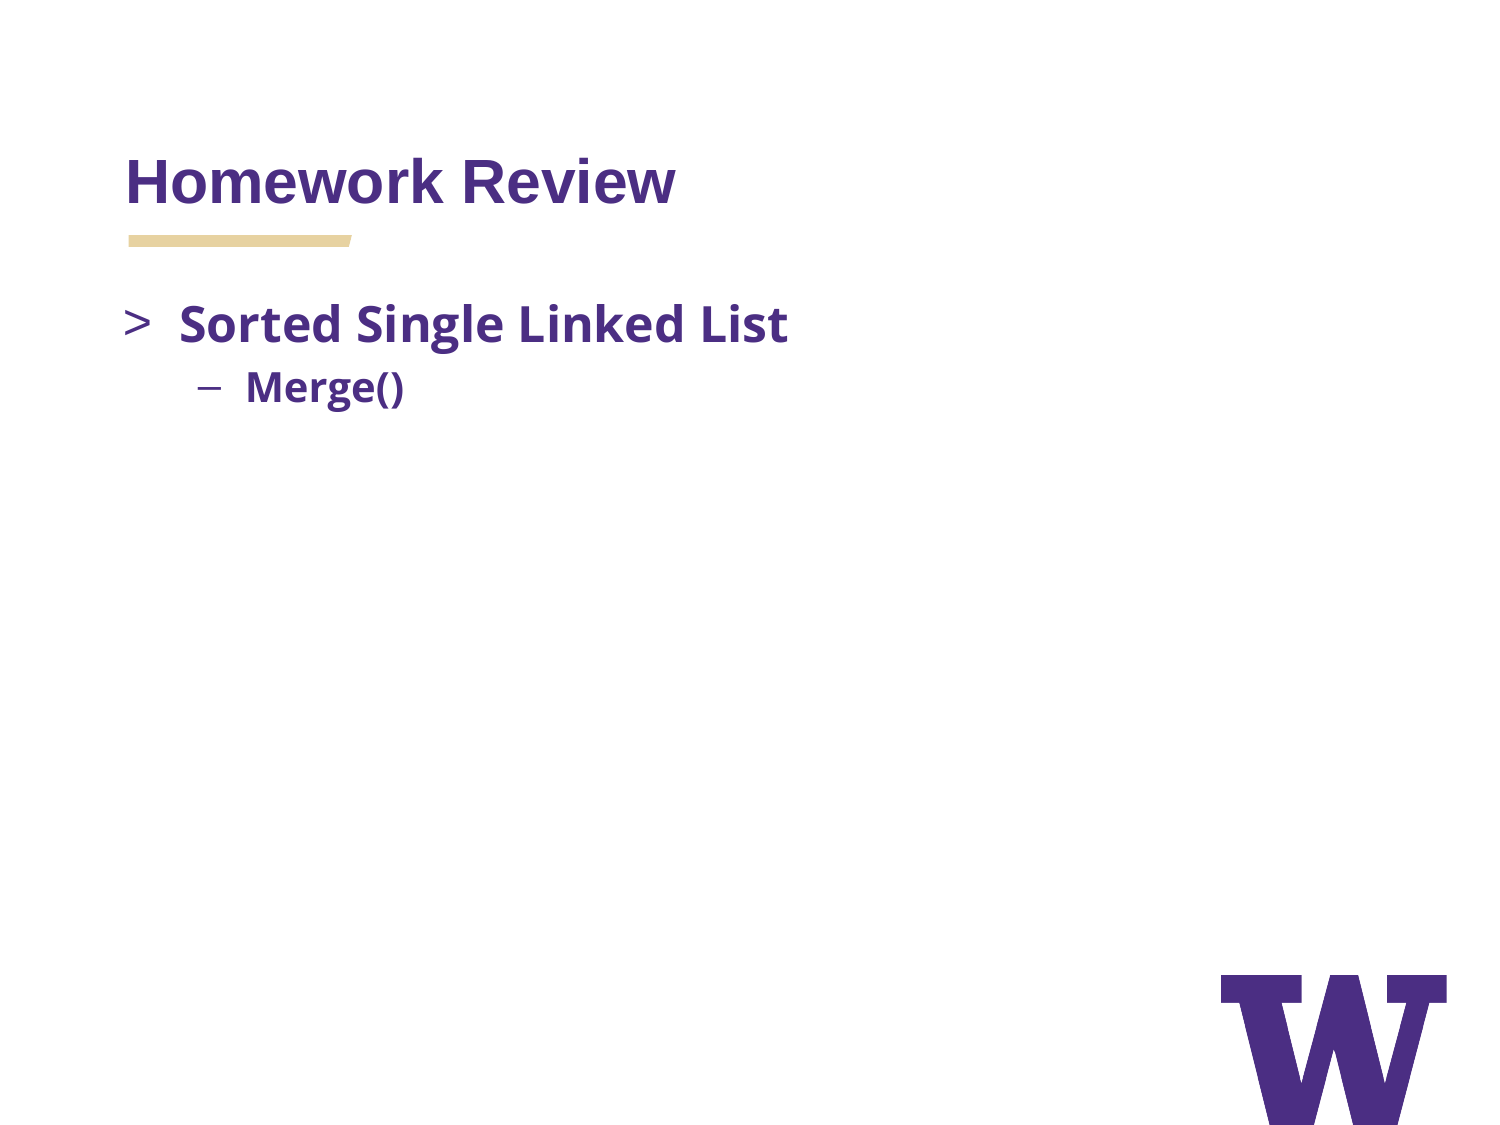

# Homework Review
Sorted Single Linked List
Merge()